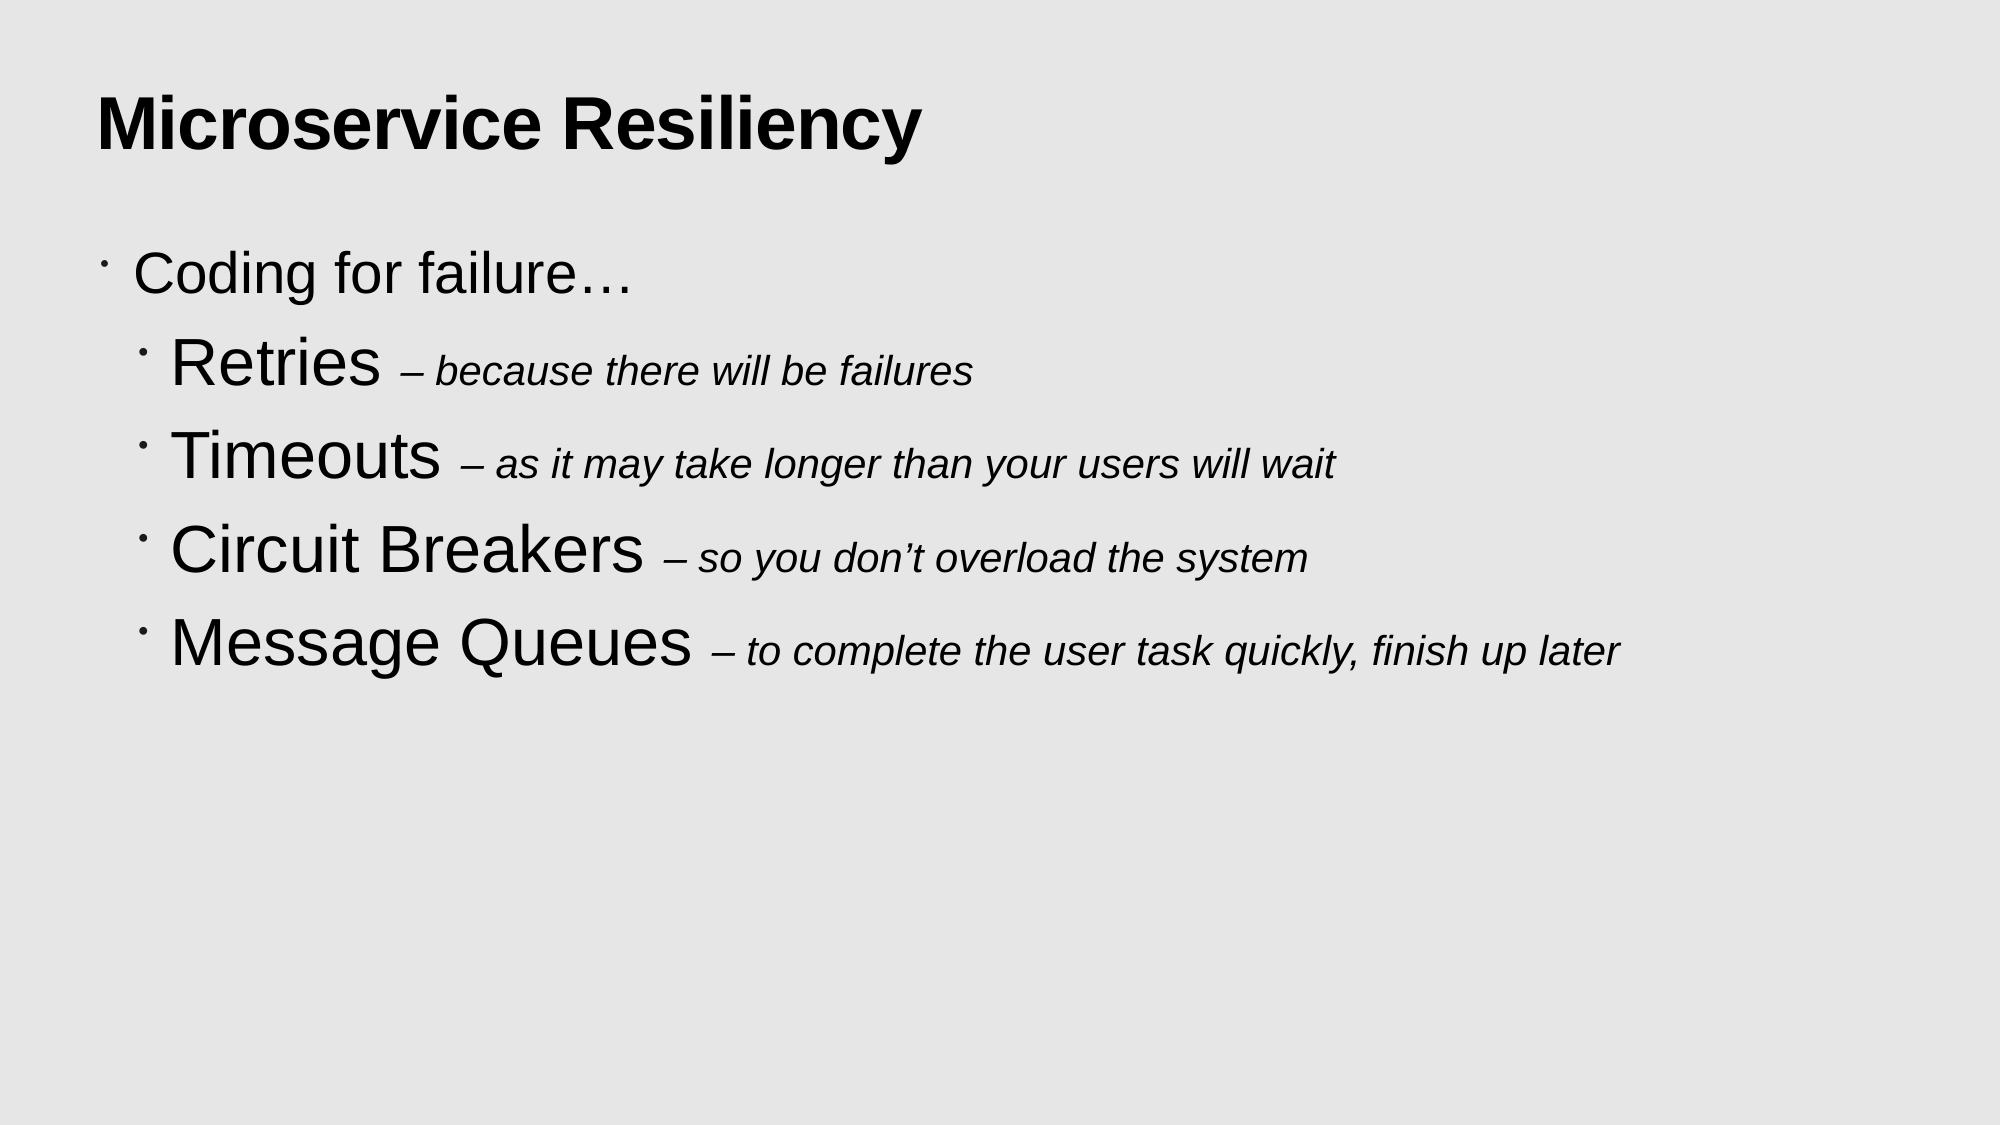

# Microservice Resiliency
Coding for failure…
Retries – because there will be failures
Timeouts – as it may take longer than your users will wait
Circuit Breakers – so you don’t overload the system
Message Queues – to complete the user task quickly, finish up later